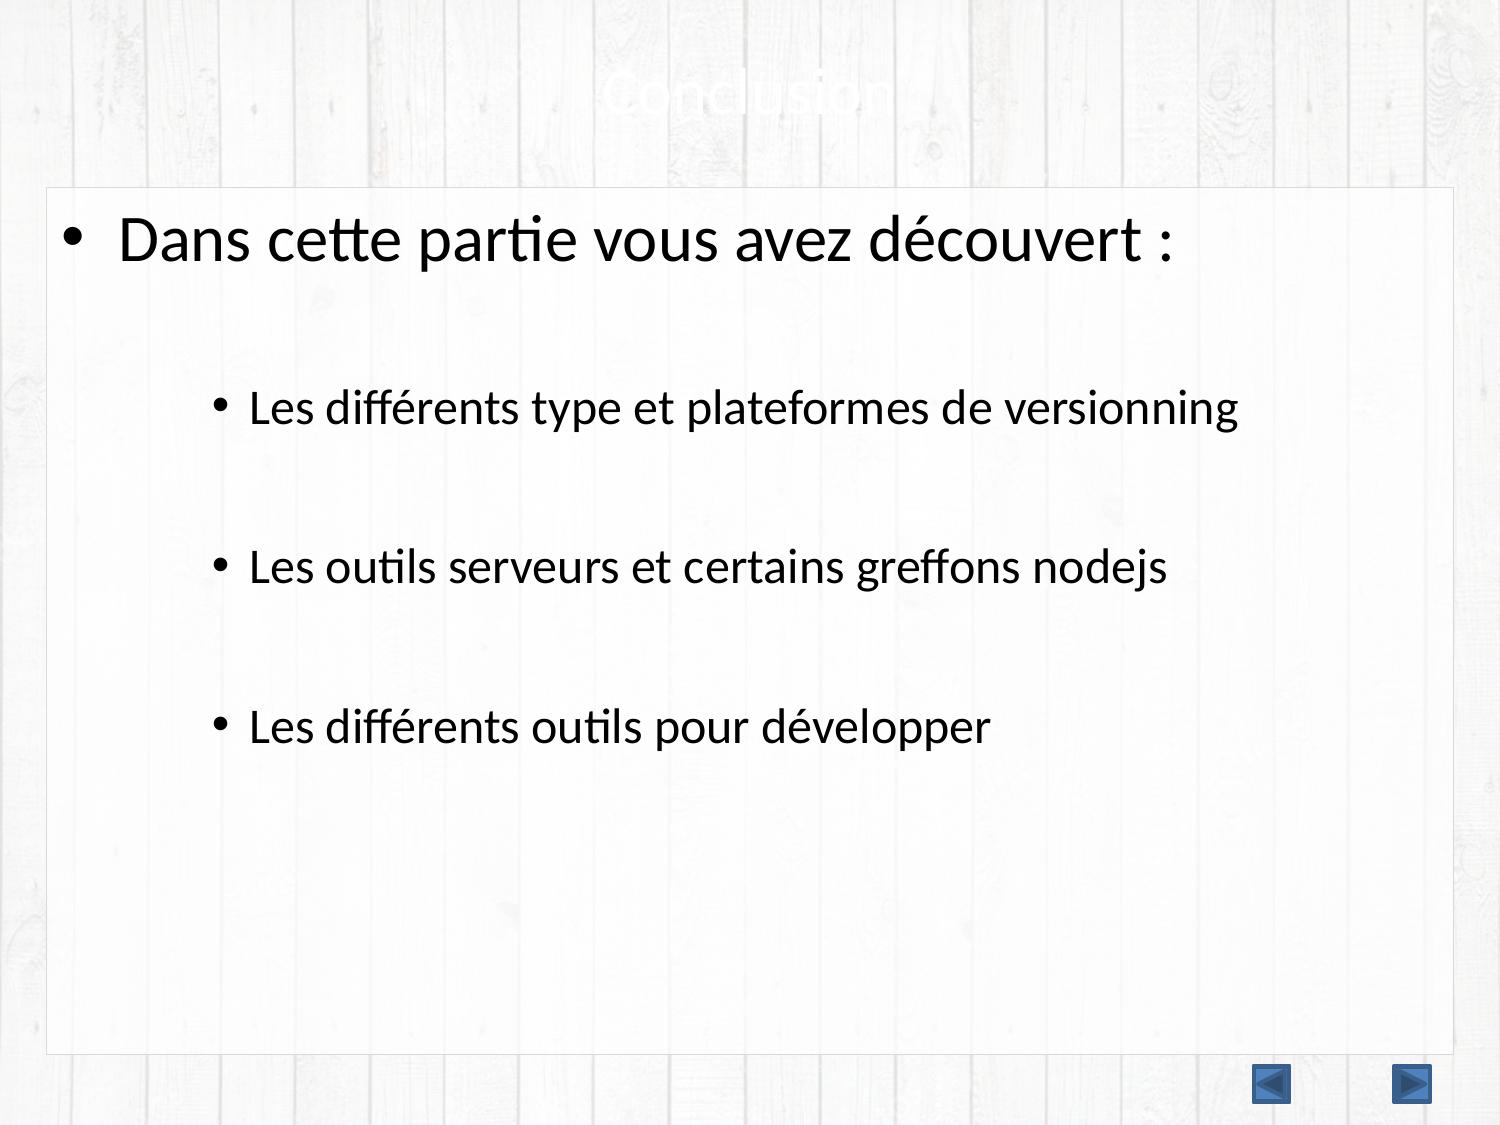

# Conclusion
Dans cette partie vous avez découvert :

Les différents type et plateformes de versionning

Les outils serveurs et certains greffons nodejs

Les différents outils pour développer